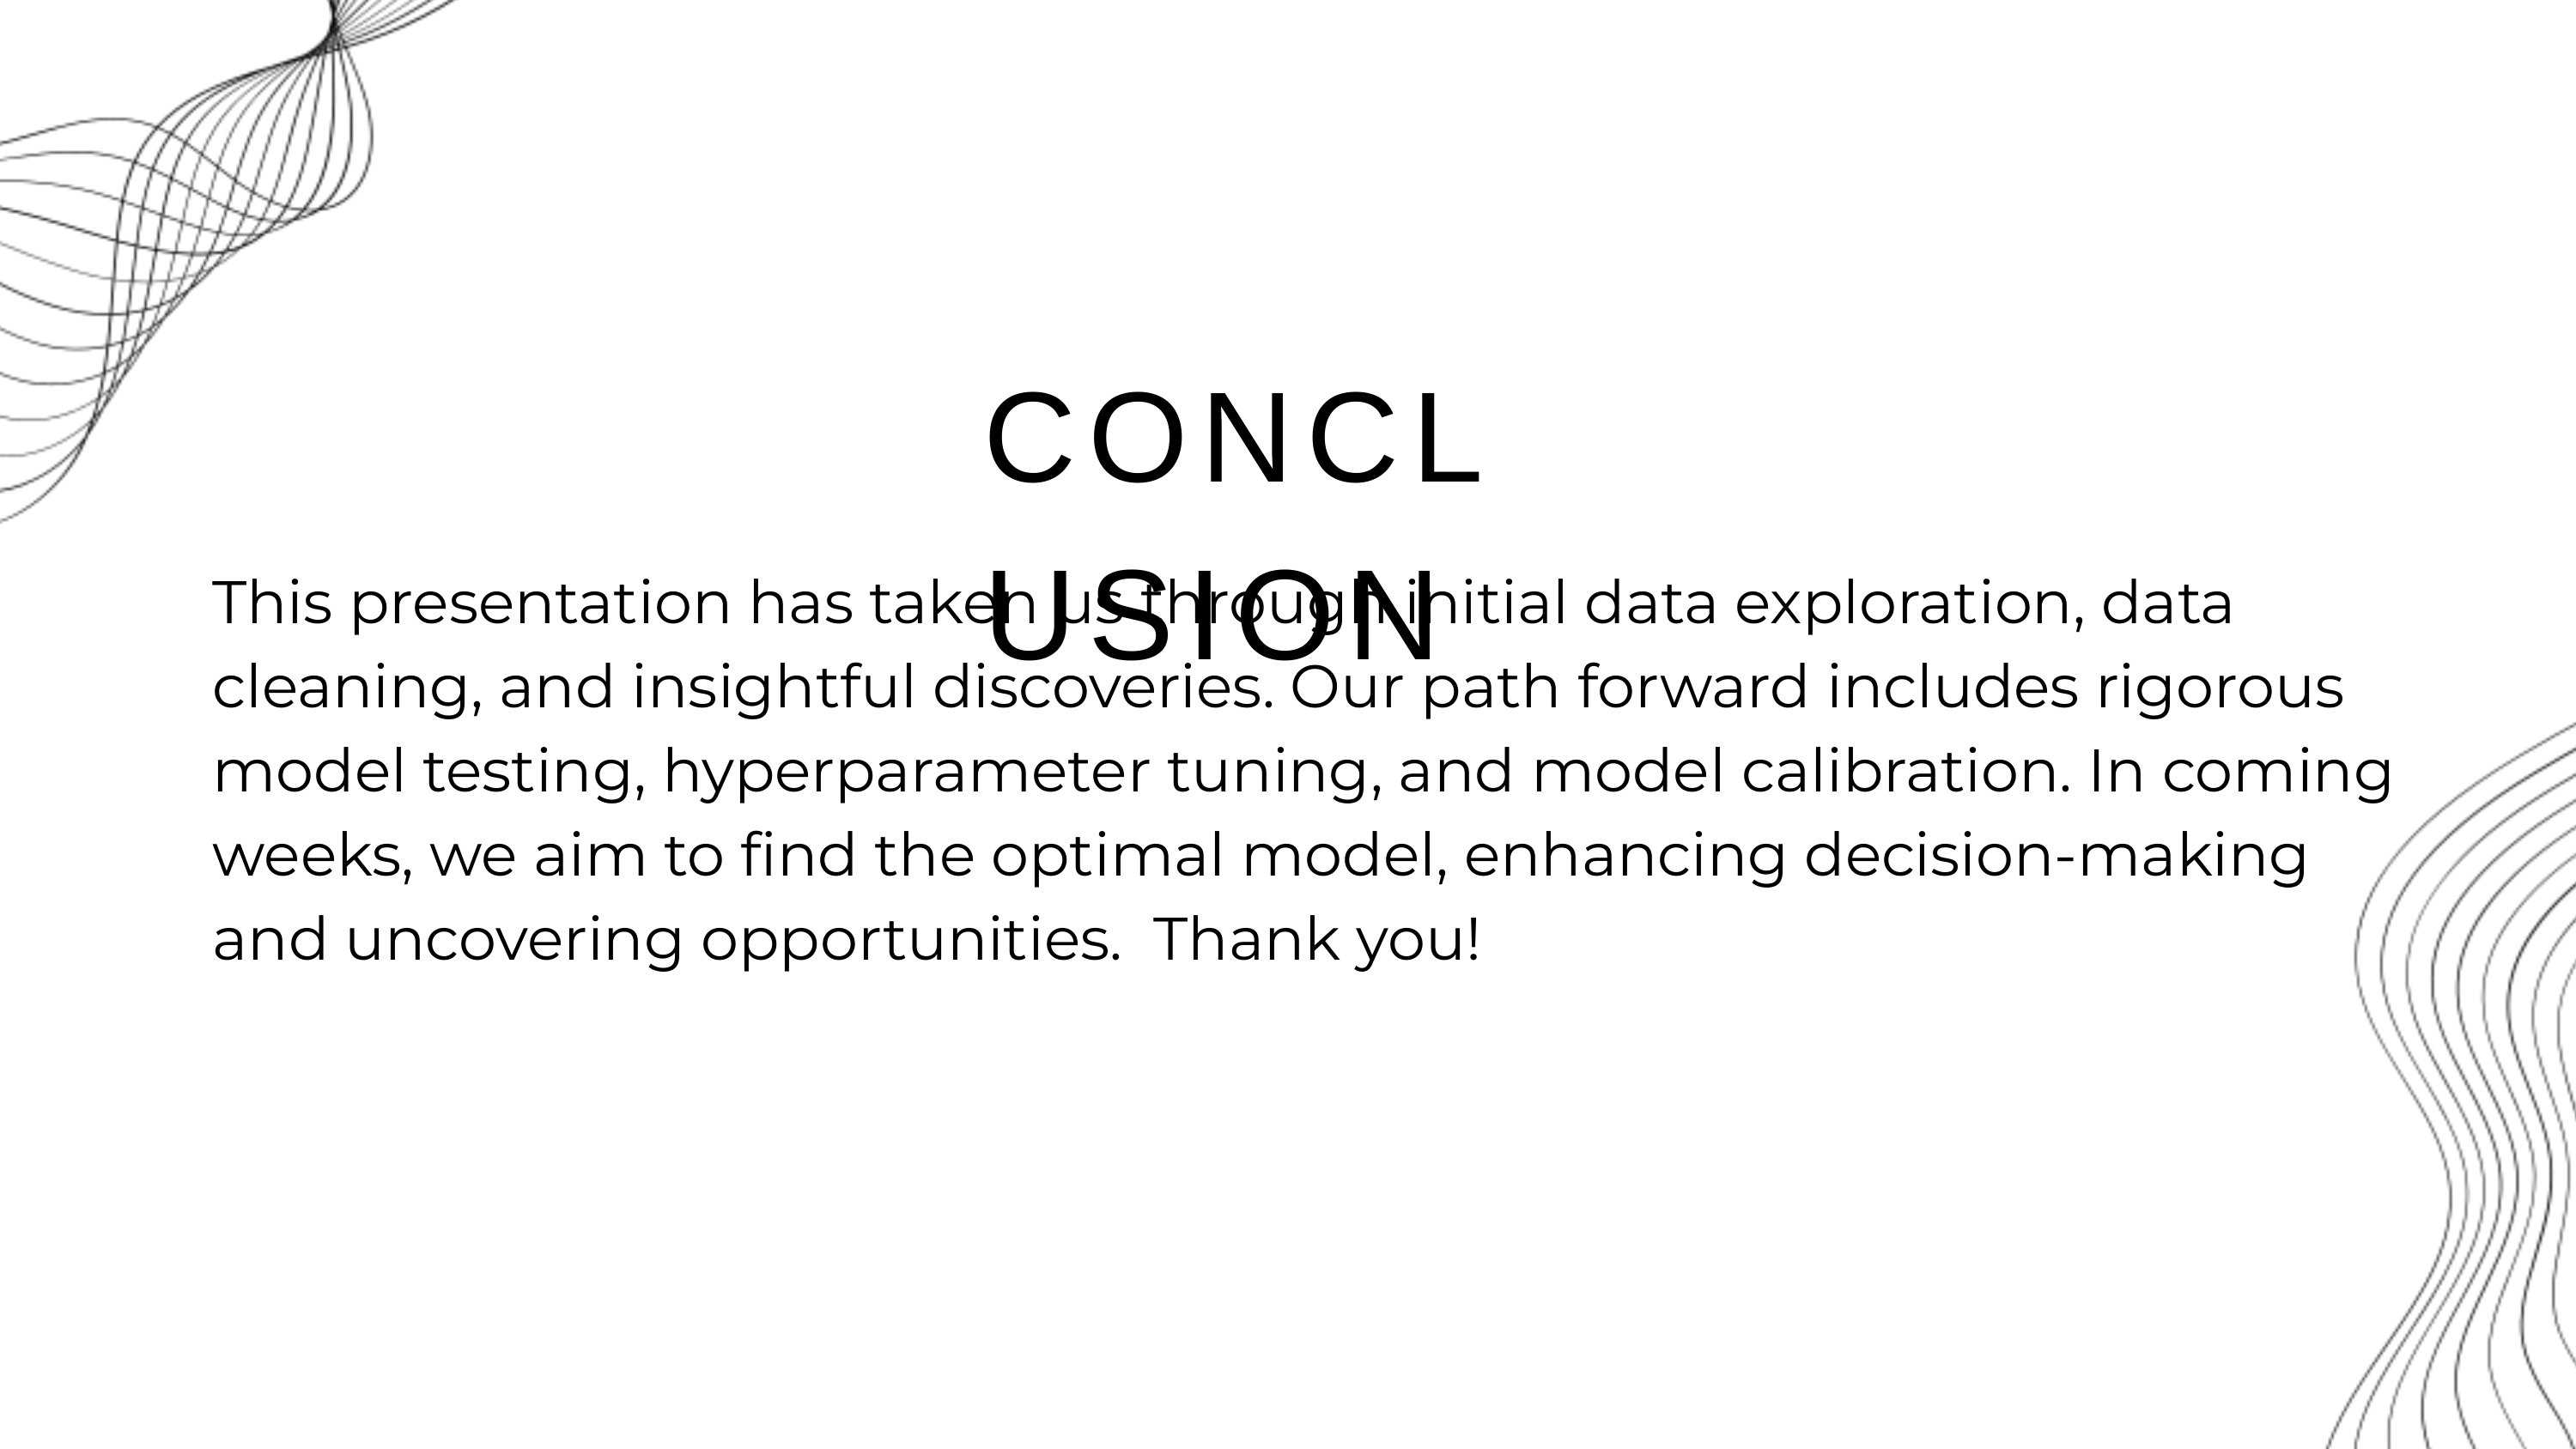

CONCLUSION
This presentation has taken us through initial data exploration, data cleaning, and insightful discoveries. Our path forward includes rigorous model testing, hyperparameter tuning, and model calibration. In coming weeks, we aim to find the optimal model, enhancing decision-making and uncovering opportunities.  Thank you!